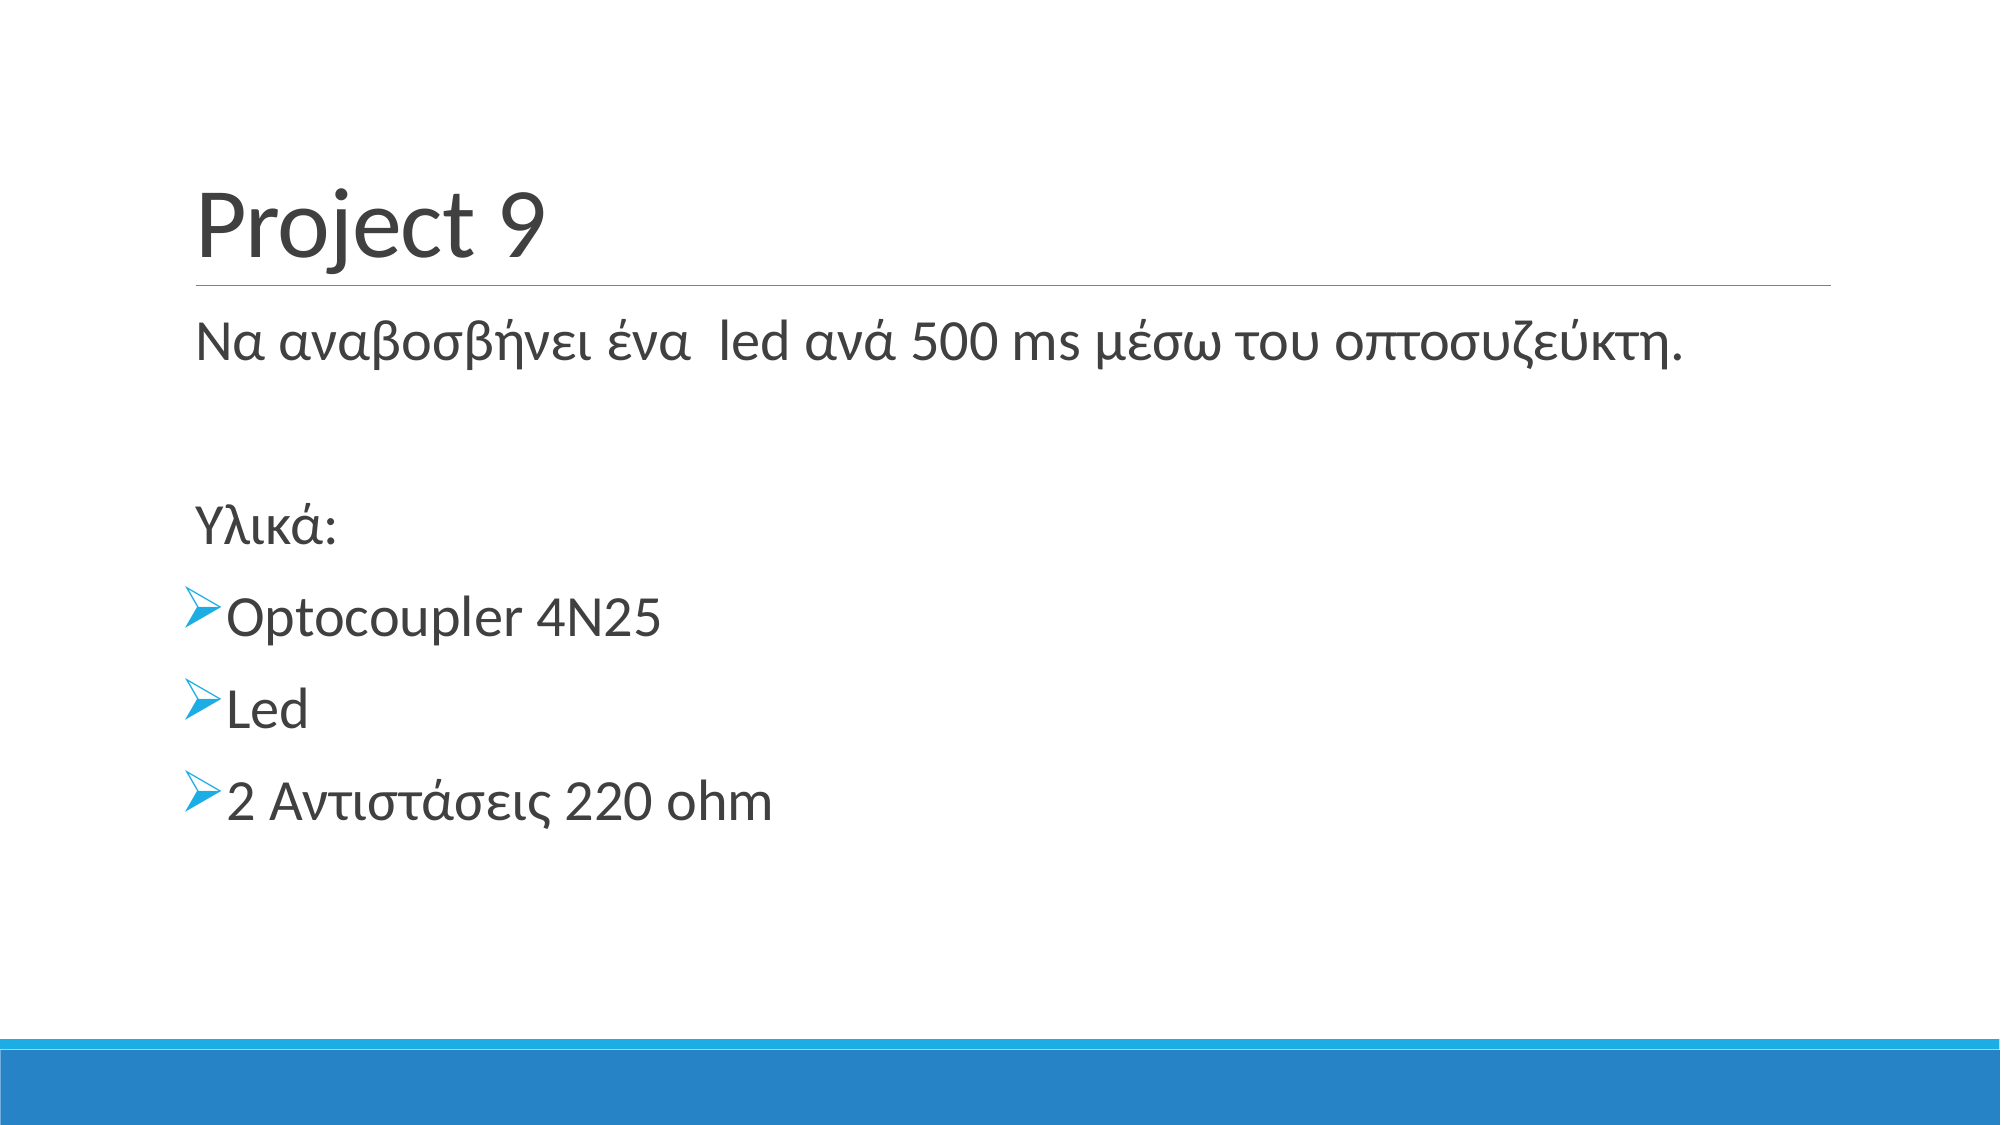

# Project 9
Να αναβοσβήνει ένα  led ανά 500 ms μέσω του οπτοσυζεύκτη.

Υλικά:
Optocoupler 4N25
Led
2 Αντιστάσεις 220 ohm